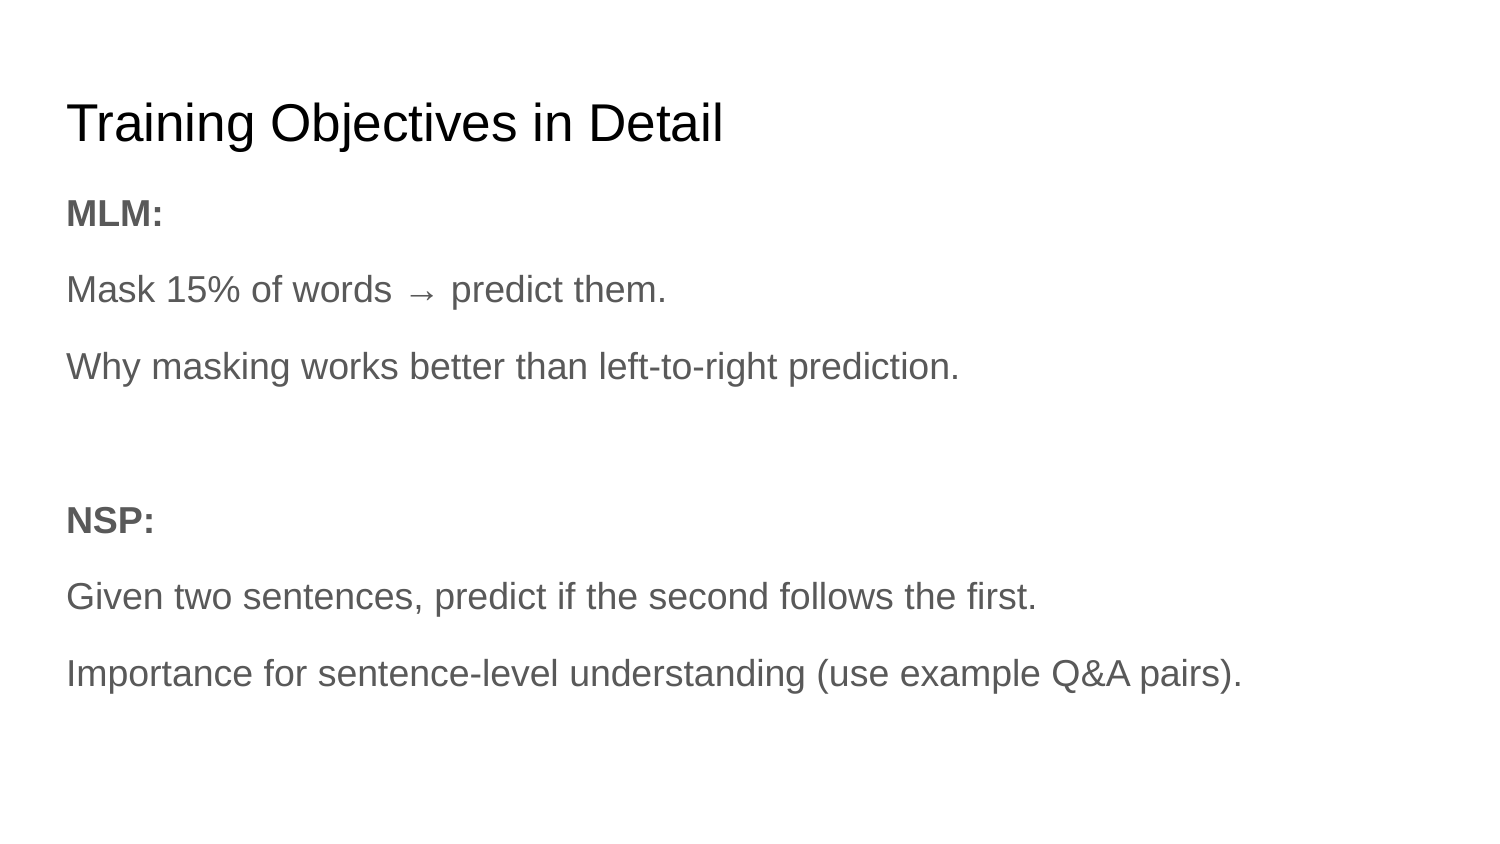

# Training Objectives in Detail
MLM:
Mask 15% of words → predict them.
Why masking works better than left-to-right prediction.

NSP:
Given two sentences, predict if the second follows the first.
Importance for sentence-level understanding (use example Q&A pairs).